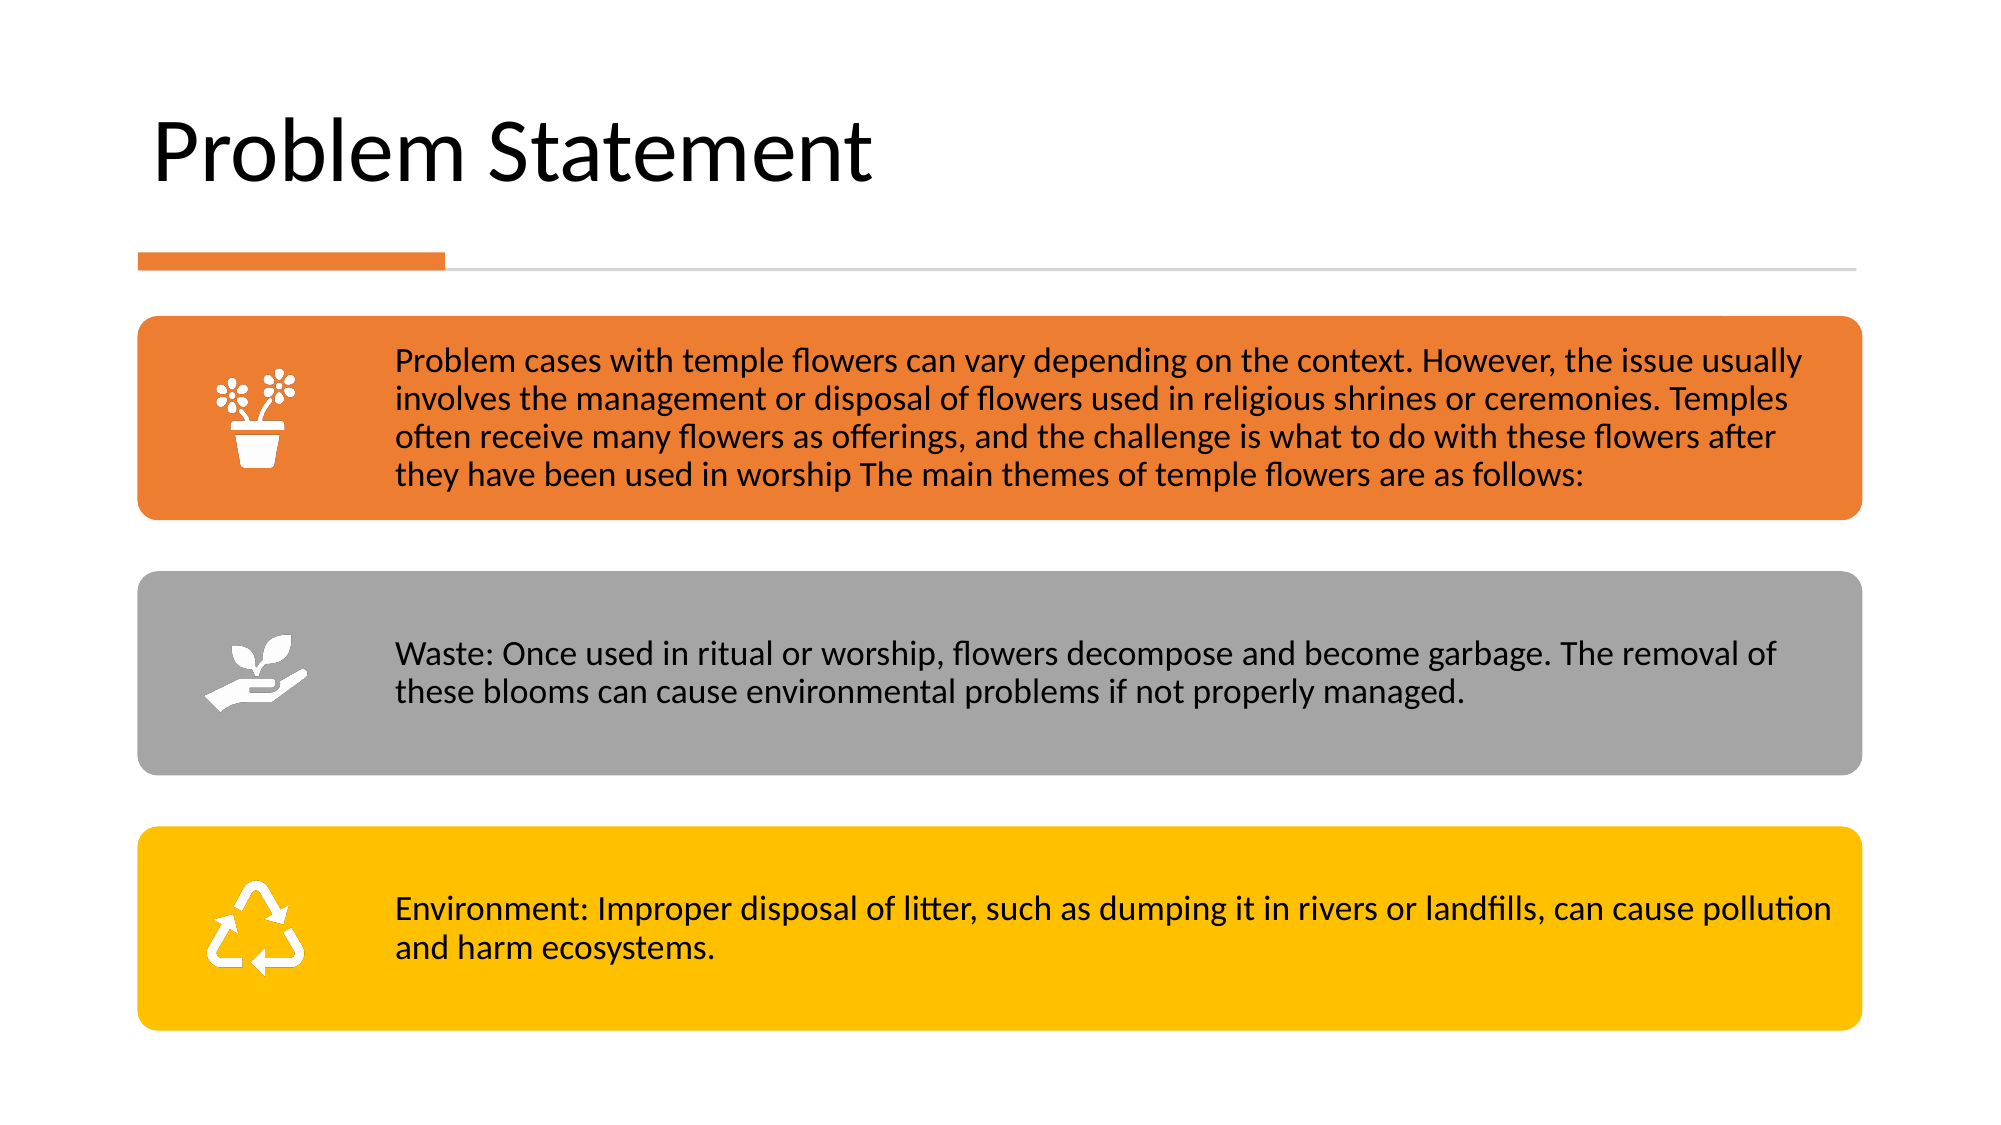

# Problem Statement

Problem cases with temple flowers can vary depending on the context. However, the issue usually involves the management or disposal of flowers used in religious shrines or ceremonies. Temples often receive many flowers as offerings, and the challenge is what to do with these flowers after they have been used in worship The main themes of temple flowers are as follows:
Waste: Once used in ritual or worship, flowers decompose and become garbage. The removal of these blooms can cause environmental problems if not properly managed.
Environment: Improper disposal of litter, such as dumping it in rivers or landfills, can cause pollution and harm ecosystems.